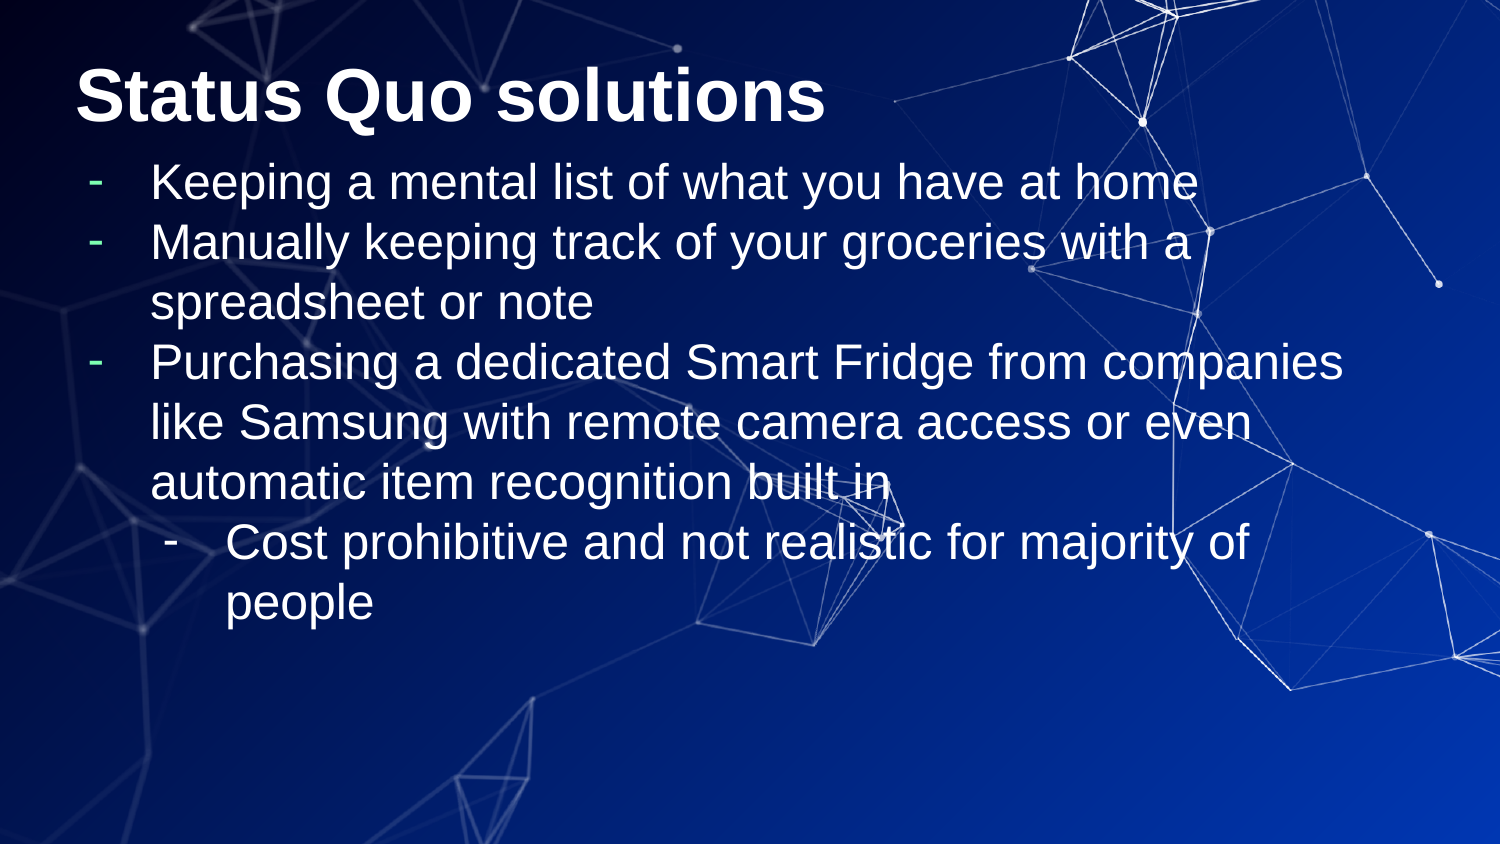

# Status Quo solutions
Keeping a mental list of what you have at home
Manually keeping track of your groceries with a spreadsheet or note
Purchasing a dedicated Smart Fridge from companies like Samsung with remote camera access or even automatic item recognition built in
Cost prohibitive and not realistic for majority of people